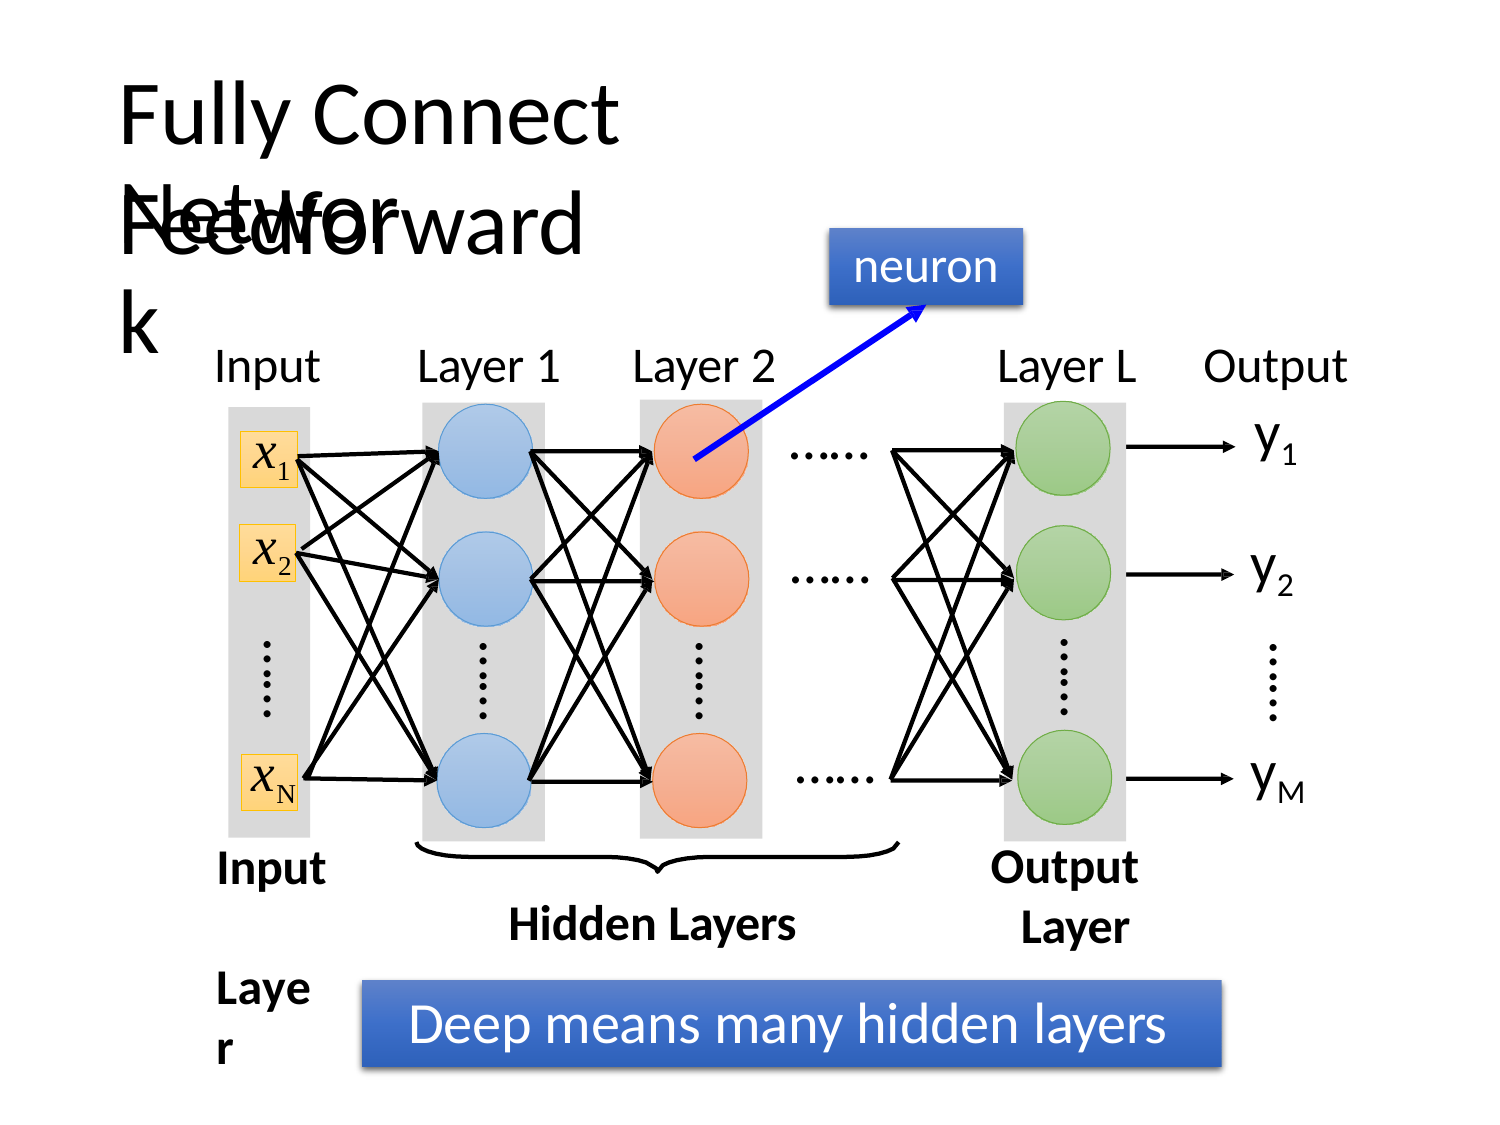

# Fully Connect Feedforward
Network

neuron

Input	Layer 1
x1
Layer 2
Layer L
Output
y1
……

x2
……
y2

……
……
……
……
……
……

yM

xN

Output  Layer
Input  Layer

Hidden Layers

Deep means many hidden layers